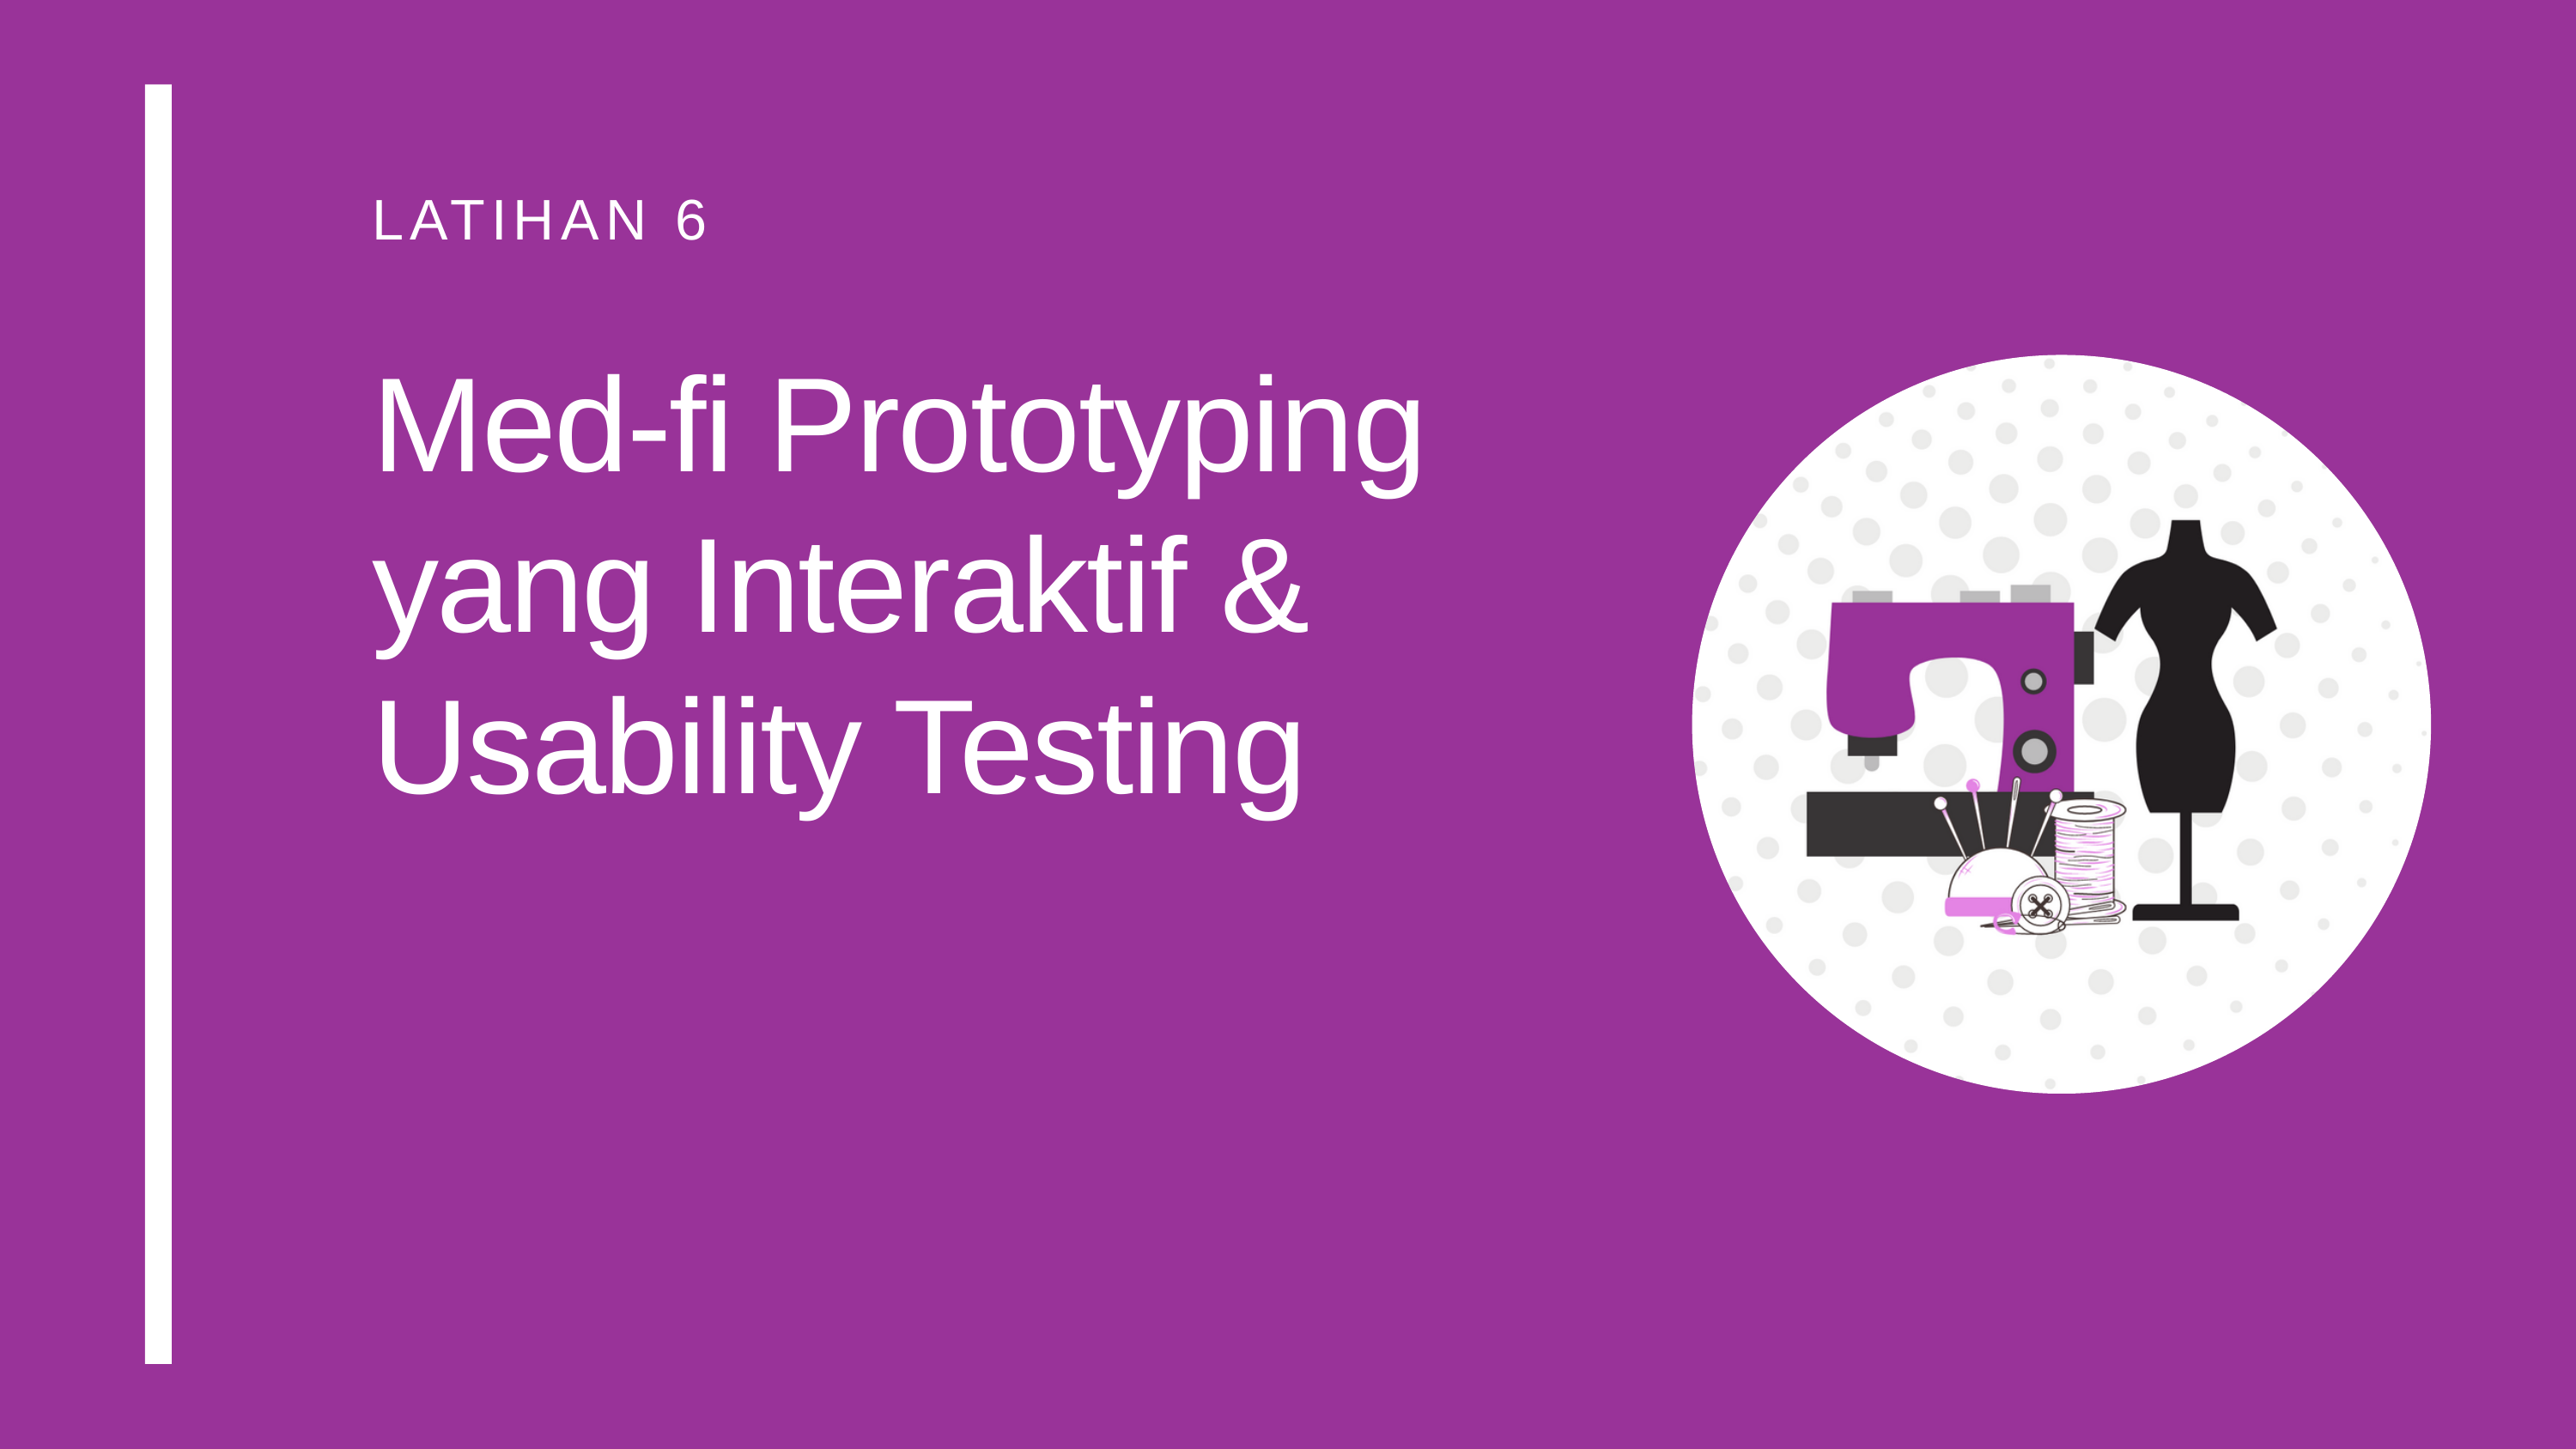

LATIHAN 6
Med-fi Prototyping yang Interaktif & Usability Testing